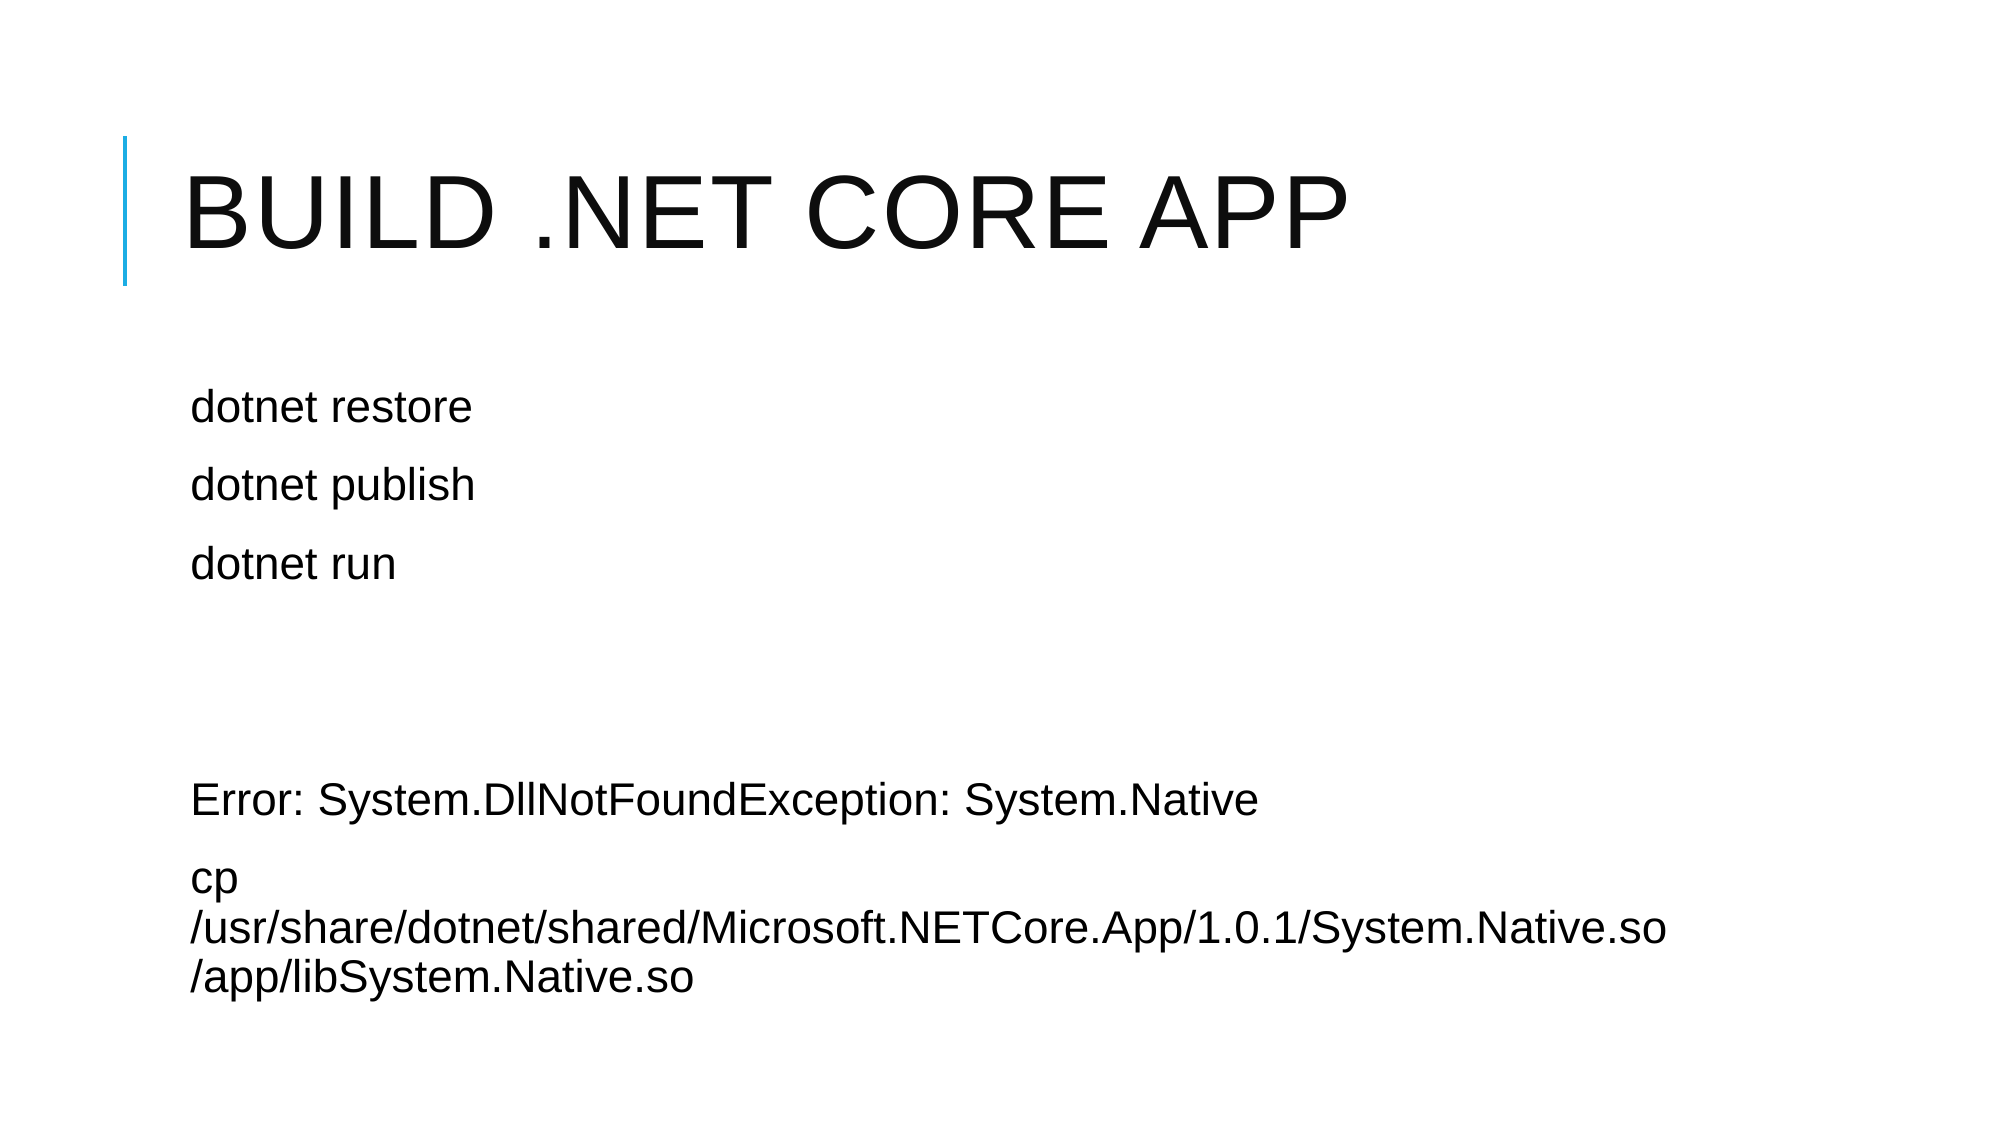

# Build .NET Core app
dotnet restore
dotnet publish
dotnet run

Error: System.DllNotFoundException: System.Native
cp /usr/share/dotnet/shared/Microsoft.NETCore.App/1.0.1/System.Native.so /app/libSystem.Native.so